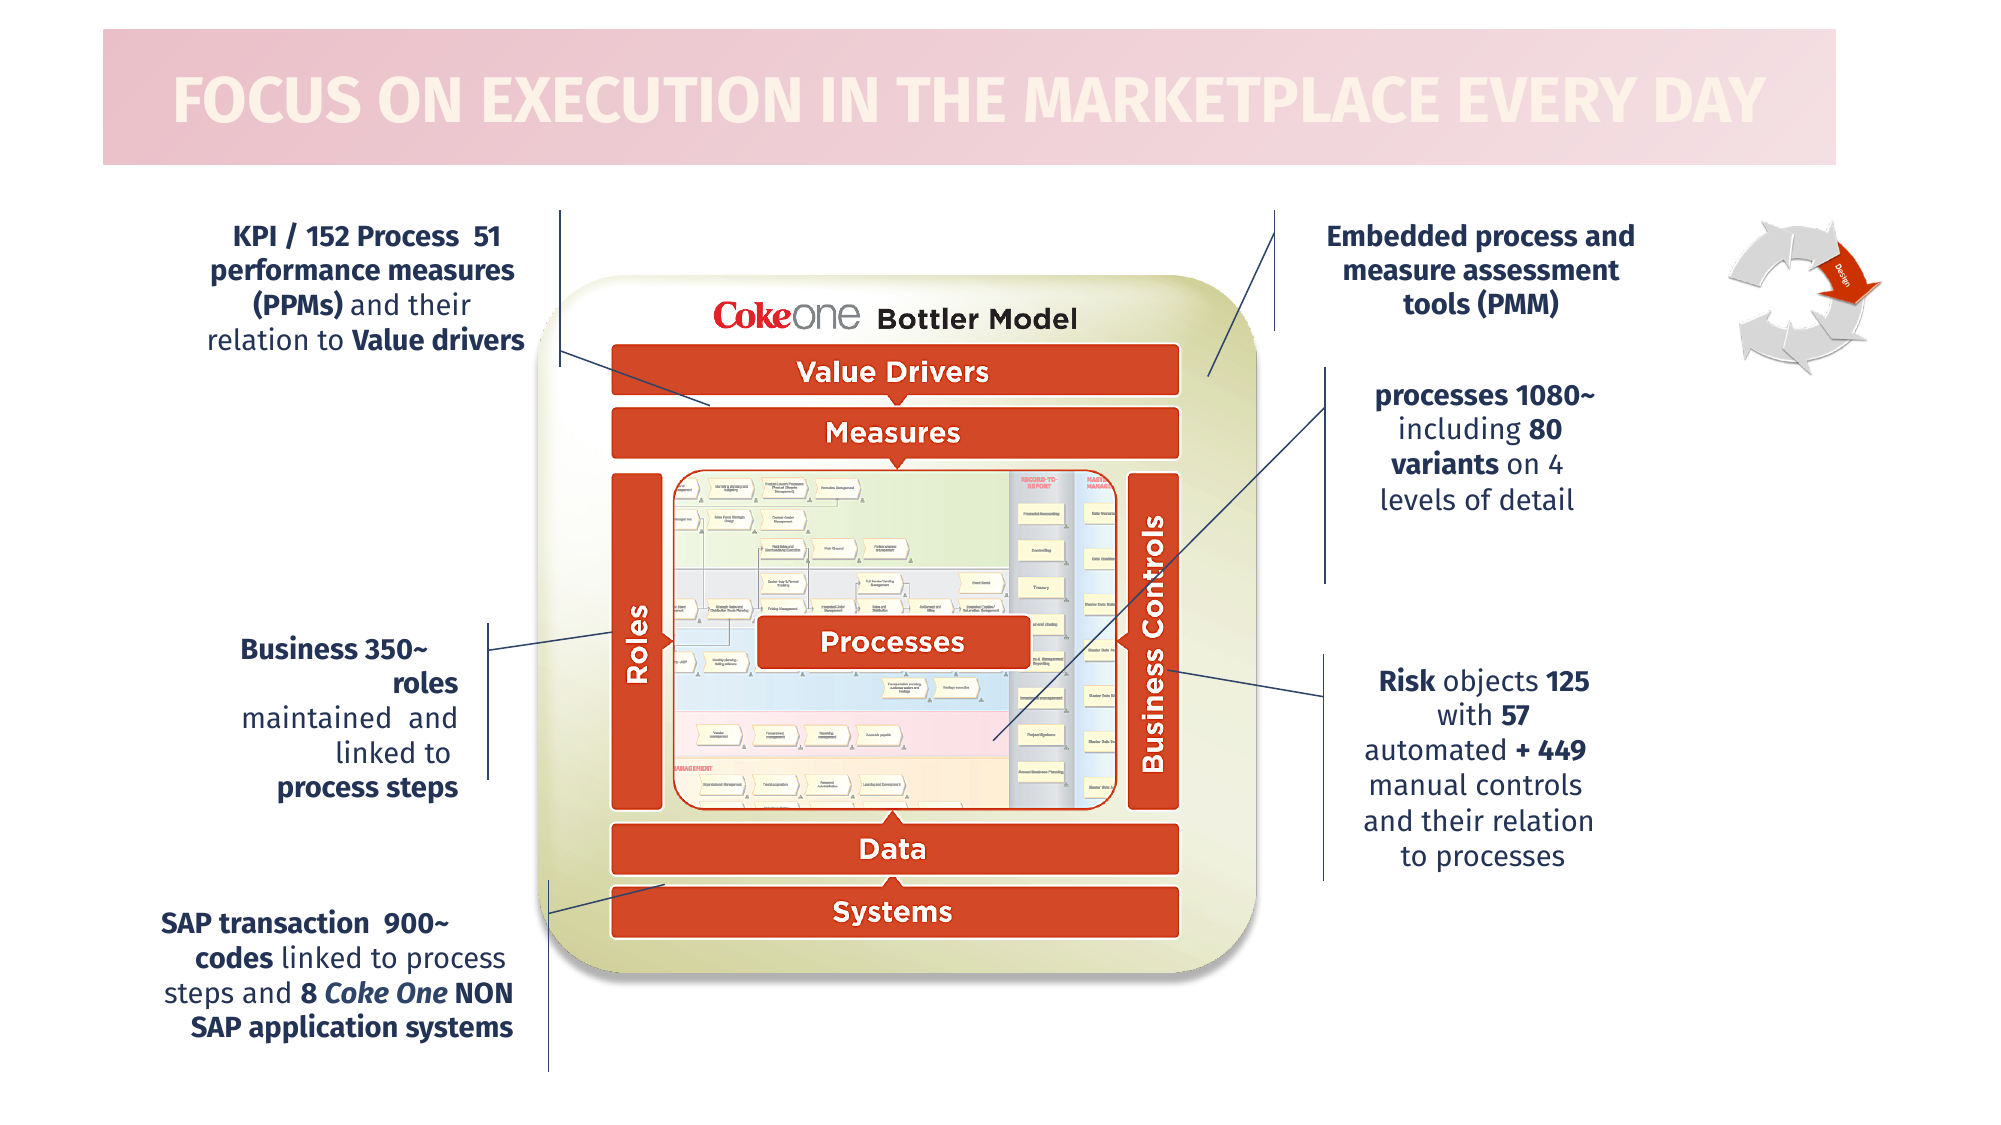

Focus on execution in the marketplace every day

Embedded process and  measure assessment  tools (PMM)

~1080 processes
including 80
variants on 4  levels of detail

51 KPI / 152 Process  performance measures  (PPMs) and their  relation to Value drivers

~350 Business  roles maintained  and linked to  process steps

125 Risk objects
with 57
automated + 449  manual controls  and their relation  to processes

~900 SAP transaction  codes linked to process  steps and 8 Coke One NON  SAP application systems